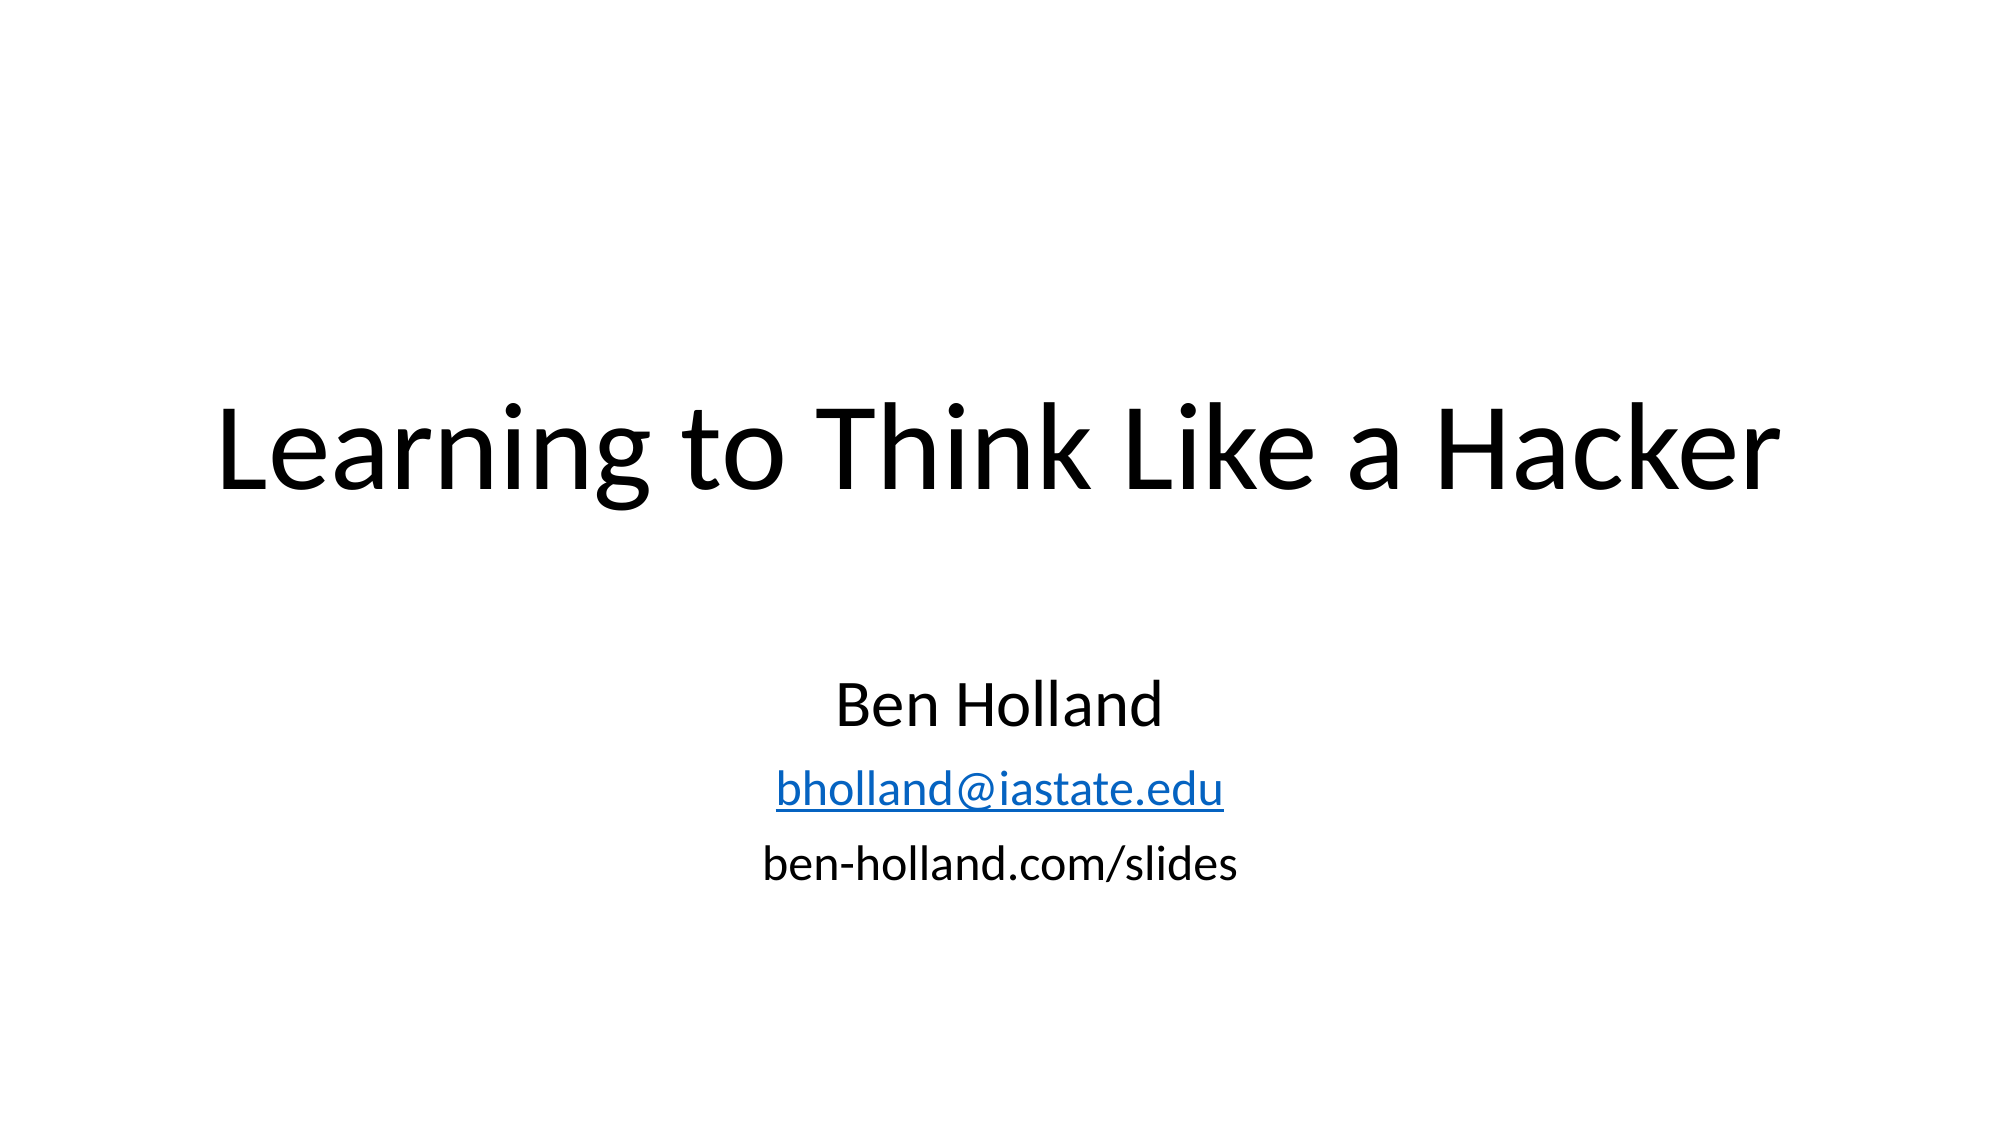

# Learning to Think Like a Hacker
Ben Holland
bholland@iastate.edu
ben-holland.com/slides